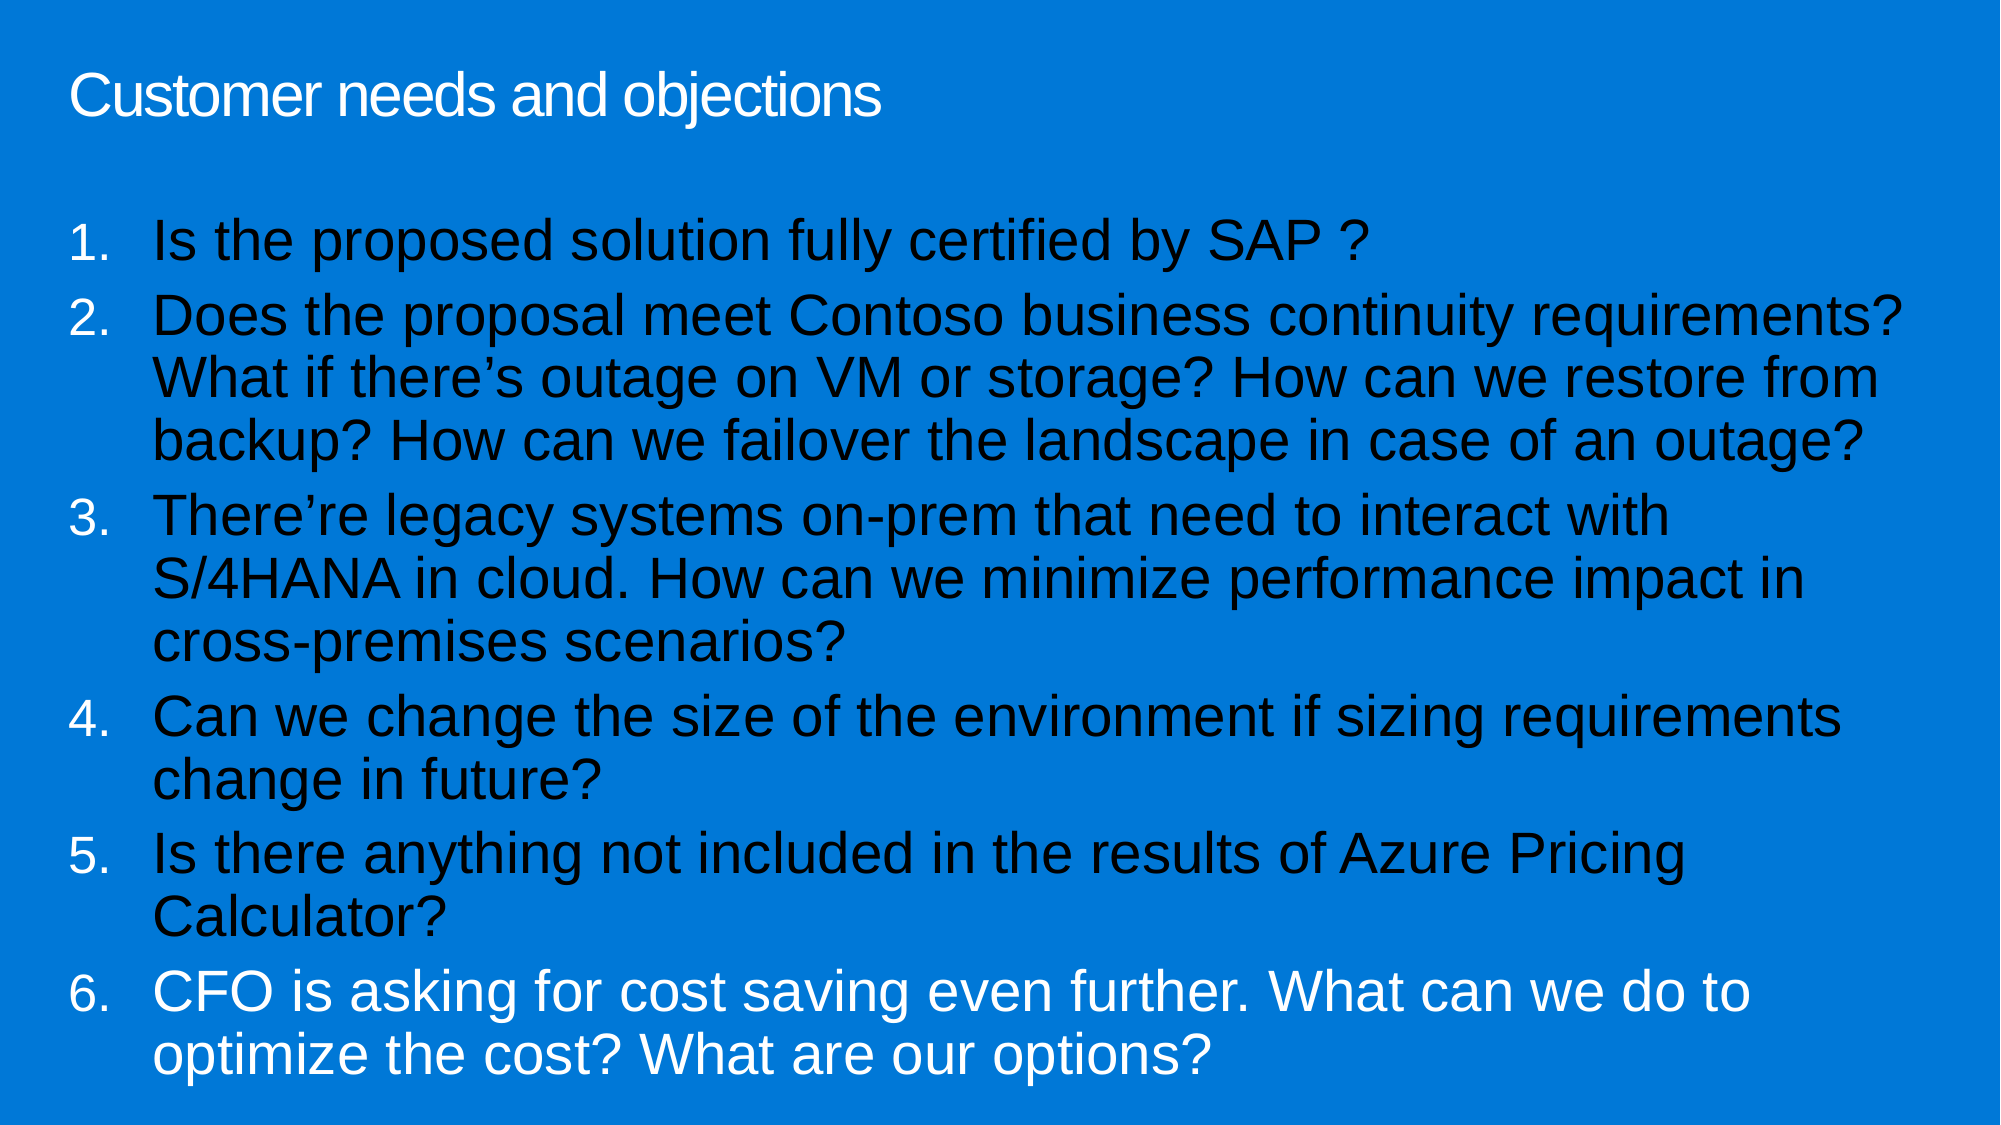

# Customer needs and objections
Is the proposed solution fully certified by SAP ?
Does the proposal meet Contoso business continuity requirements? What if there’s outage on VM or storage? How can we restore from backup? How can we failover the landscape in case of an outage?
There’re legacy systems on-prem that need to interact with S/4HANA in cloud. How can we minimize performance impact in cross-premises scenarios?
Can we change the size of the environment if sizing requirements change in future?
Is there anything not included in the results of Azure Pricing Calculator?
CFO is asking for cost saving even further. What can we do to optimize the cost? What are our options?